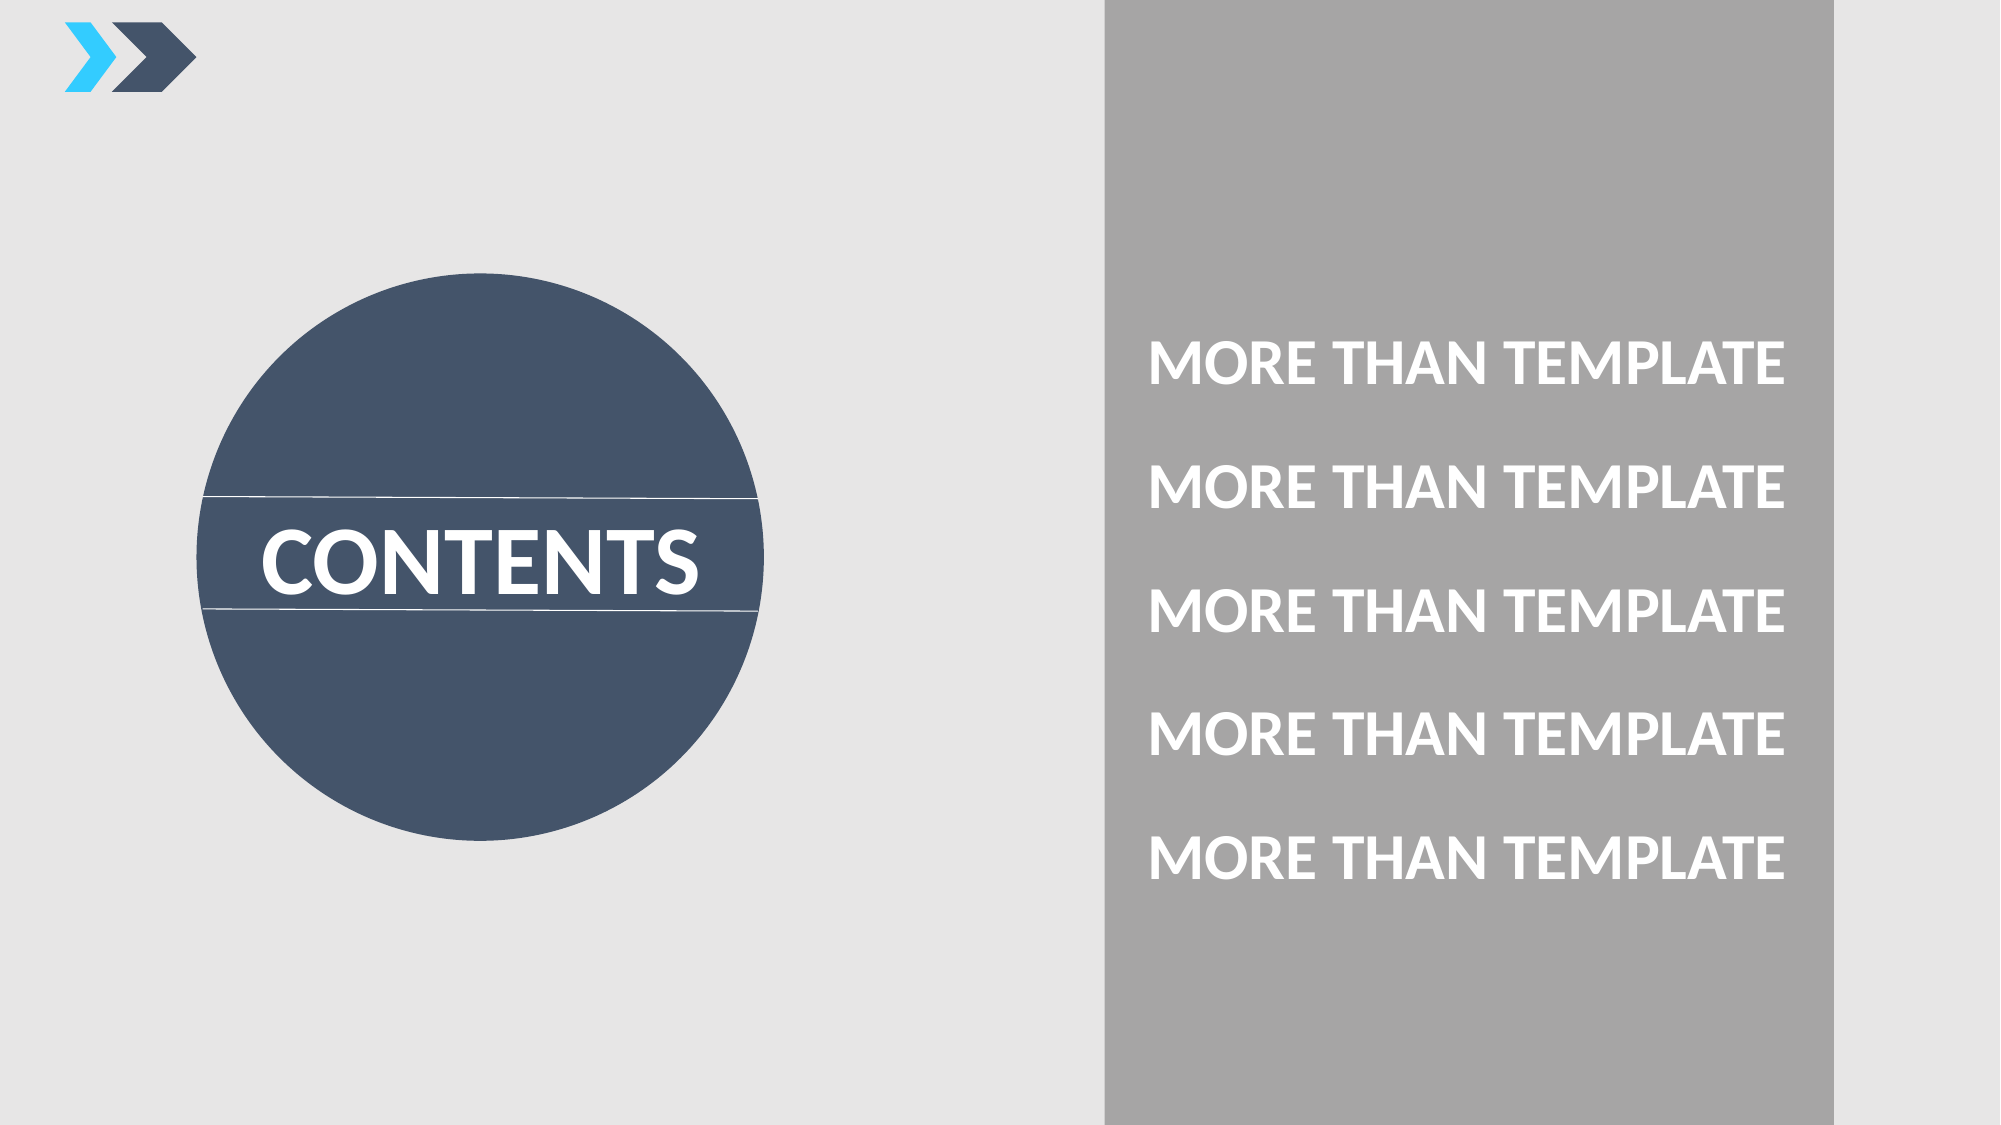

CONTENTS
MORE THAN TEMPLATE
MORE THAN TEMPLATE
MORE THAN TEMPLATE
MORE THAN TEMPLATE
MORE THAN TEMPLATE